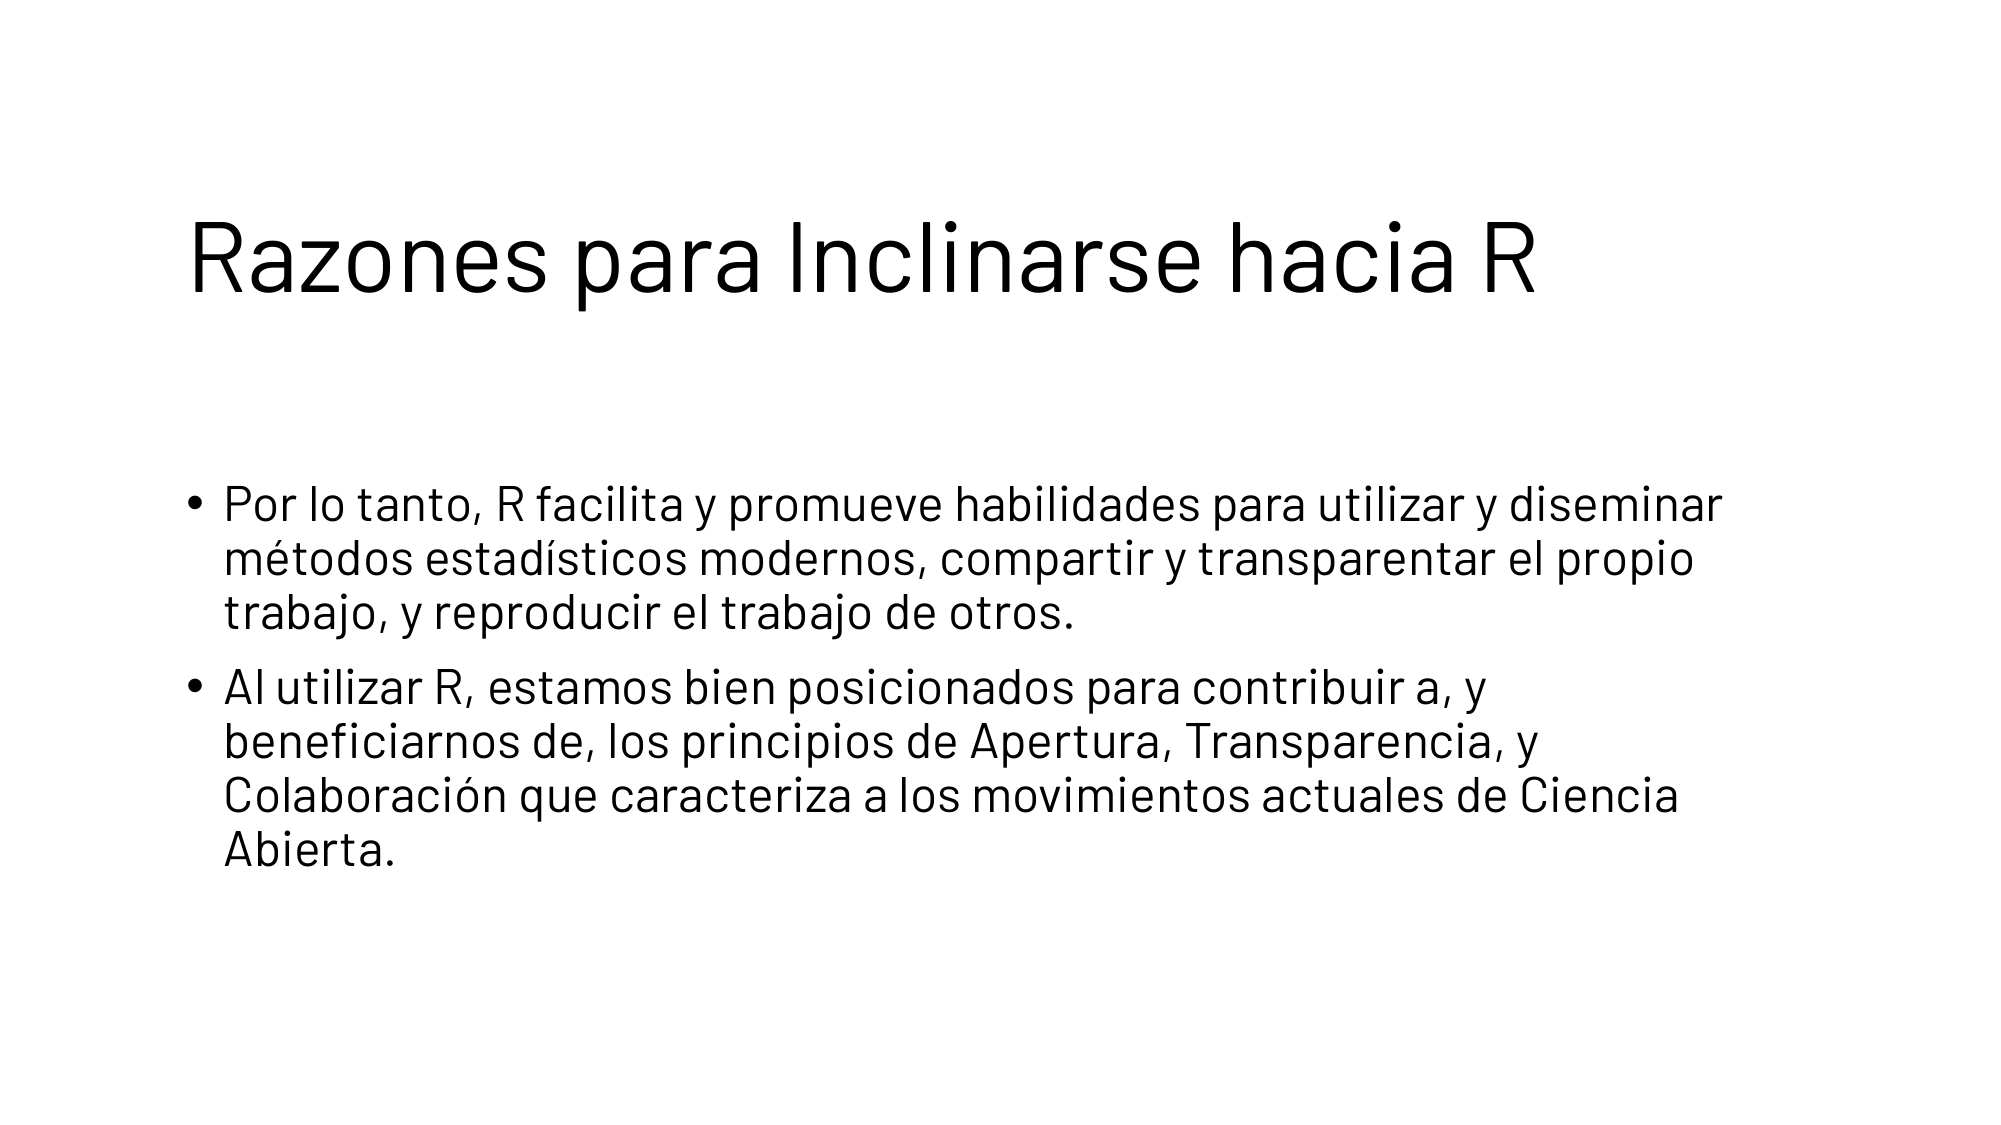

# Razones para Inclinarse hacia R
Por lo tanto, R facilita y promueve habilidades para utilizar y diseminar métodos estadísticos modernos, compartir y transparentar el propio trabajo, y reproducir el trabajo de otros.
Al utilizar R, estamos bien posicionados para contribuir a, y beneficiarnos de, los principios de Apertura, Transparencia, y Colaboración que caracteriza a los movimientos actuales de Ciencia Abierta.